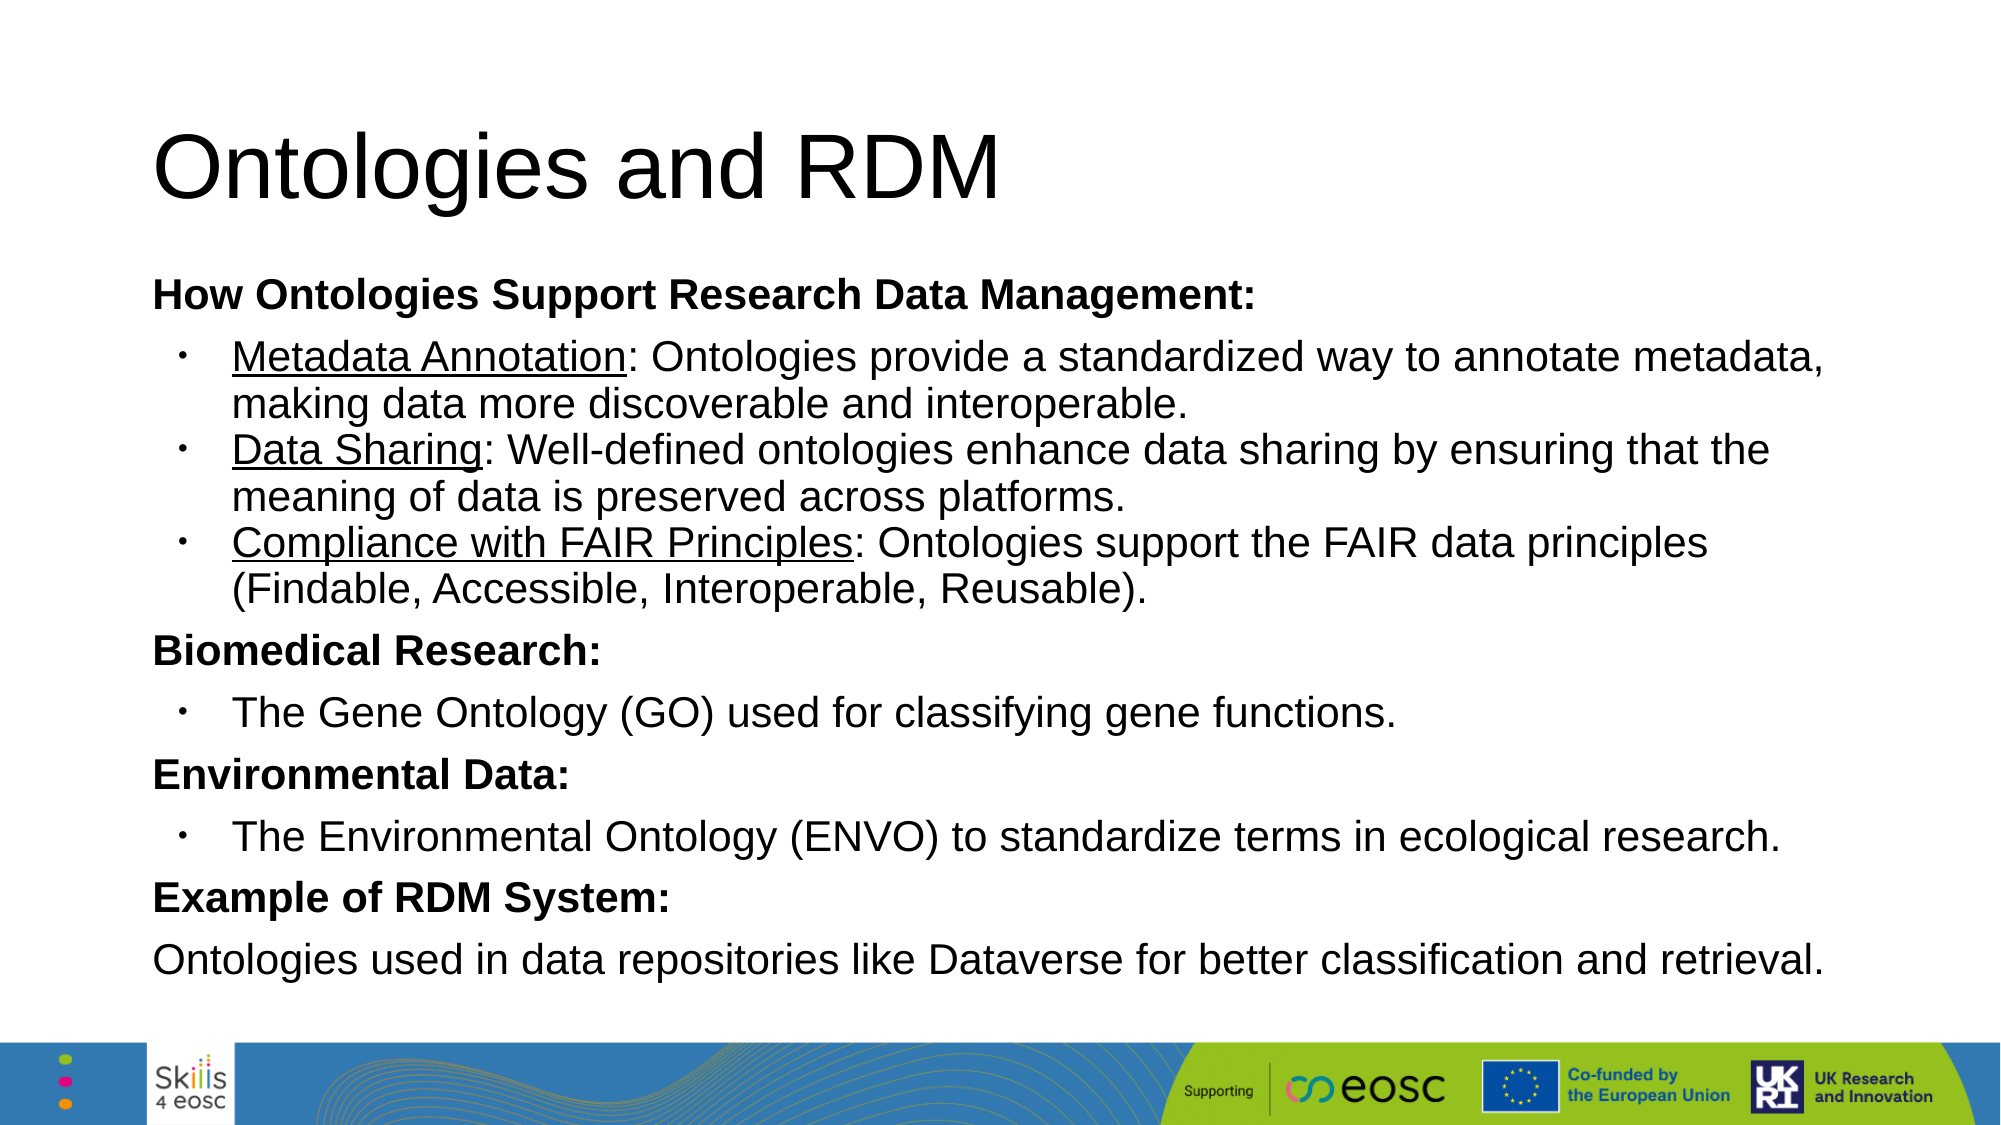

# Ontologies and RDM
How Ontologies Support Research Data Management:
Metadata Annotation: Ontologies provide a standardized way to annotate metadata, making data more discoverable and interoperable.
Data Sharing: Well-defined ontologies enhance data sharing by ensuring that the meaning of data is preserved across platforms.
Compliance with FAIR Principles: Ontologies support the FAIR data principles (Findable, Accessible, Interoperable, Reusable).
Biomedical Research:
The Gene Ontology (GO) used for classifying gene functions.
Environmental Data:
The Environmental Ontology (ENVO) to standardize terms in ecological research.
Example of RDM System:
Ontologies used in data repositories like Dataverse for better classification and retrieval.